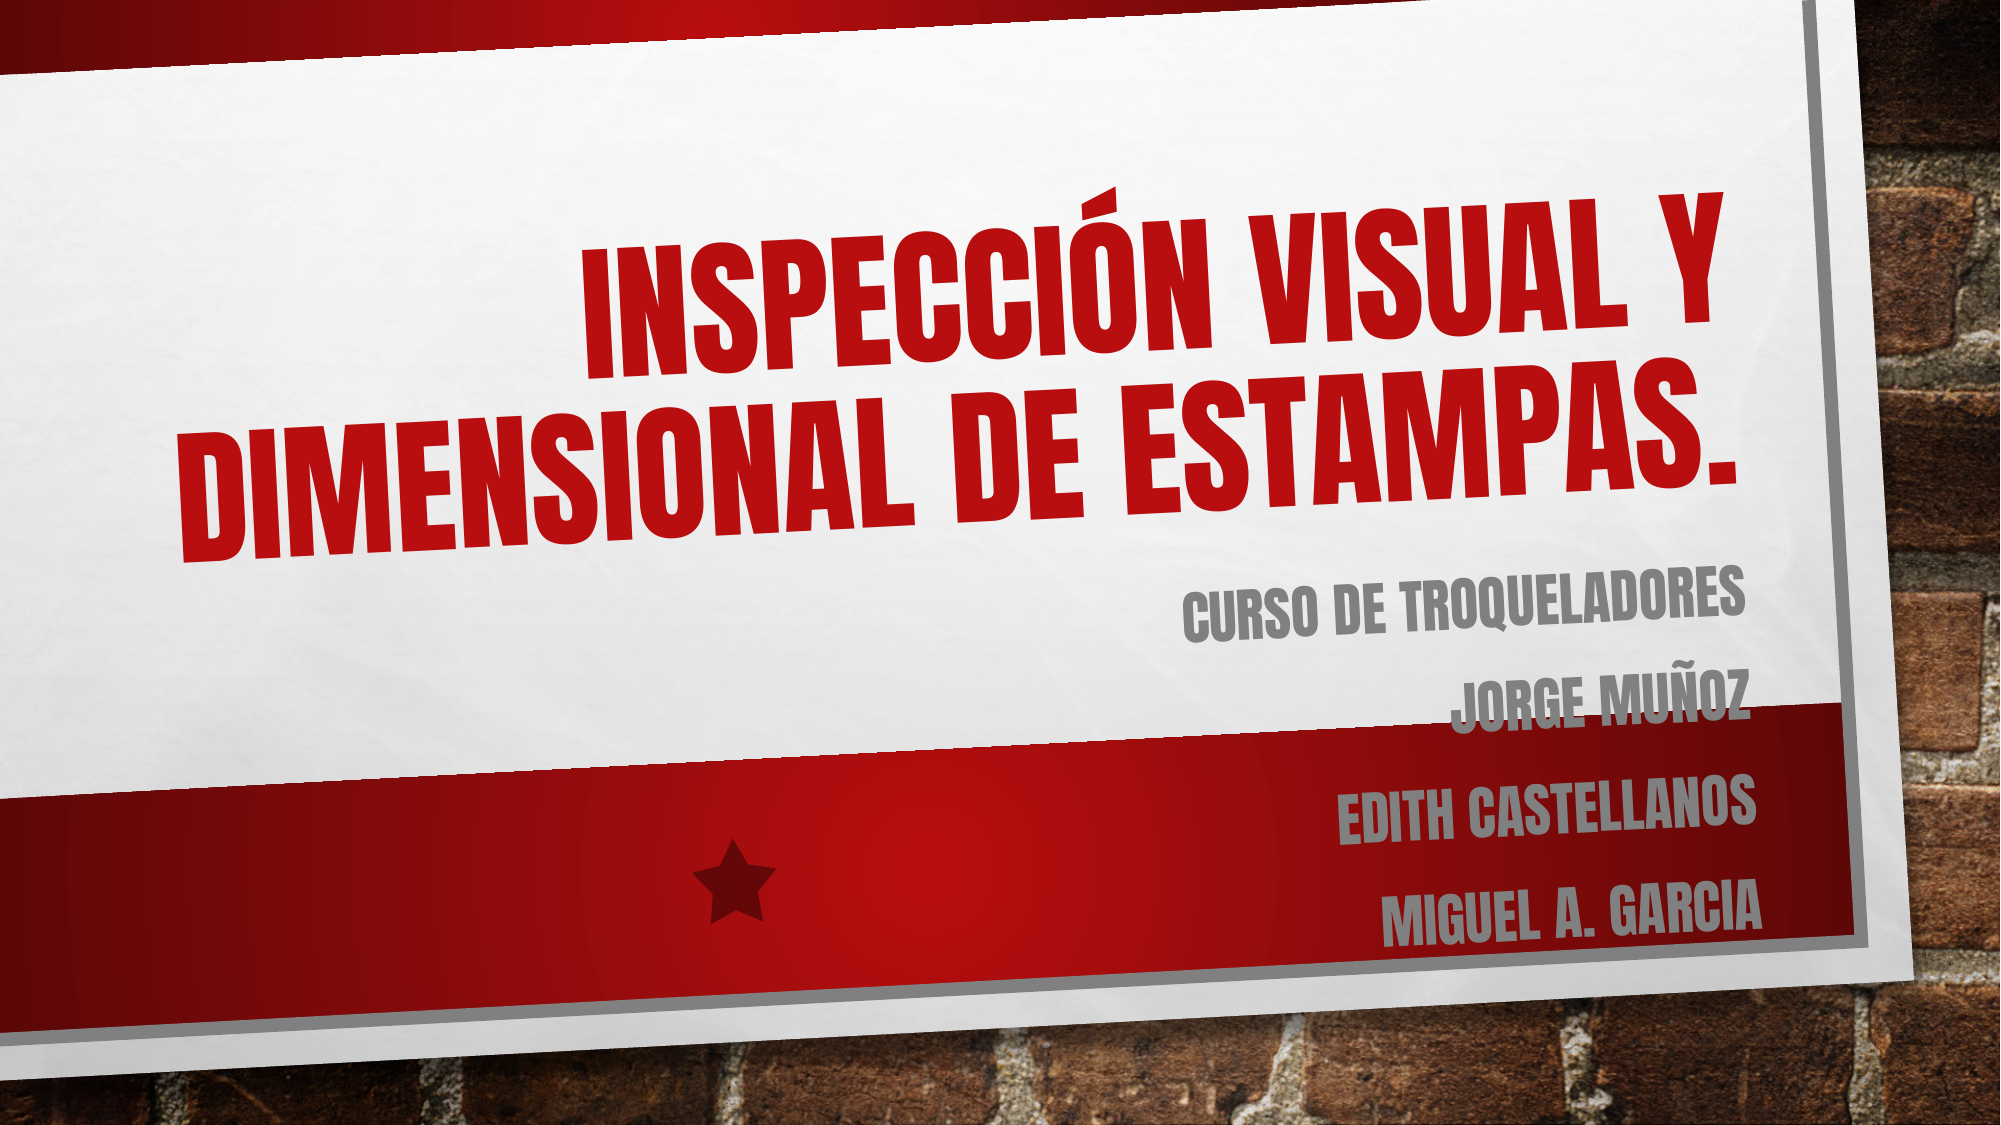

# Inspección visual y dimensional de estampas.
Curso de troqueladores
Jorge muñoz
Edith castellanos
Miguel a. Garcia